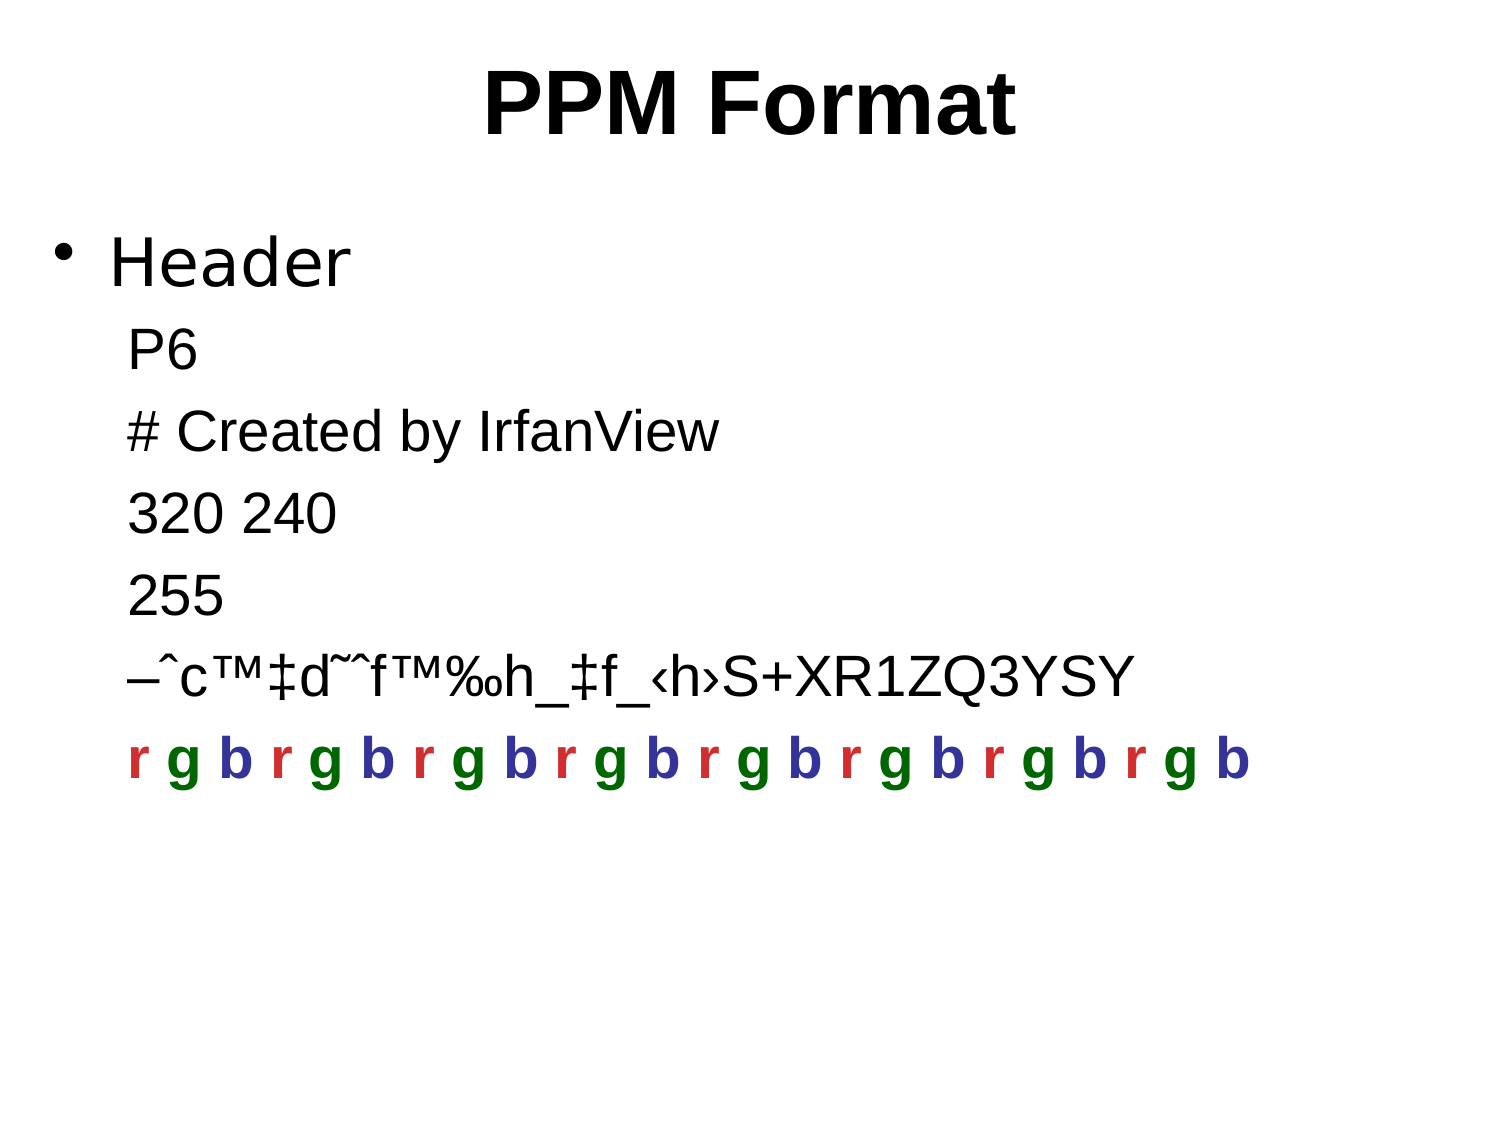

PPM Format
Header
P6
# Created by IrfanView
320 240
255
–ˆc™‡d˜ˆf™‰h_‡f_‹h›S+XR1ZQ3YSY
r g b r g b r g b r g b r g b r g b r g b r g b